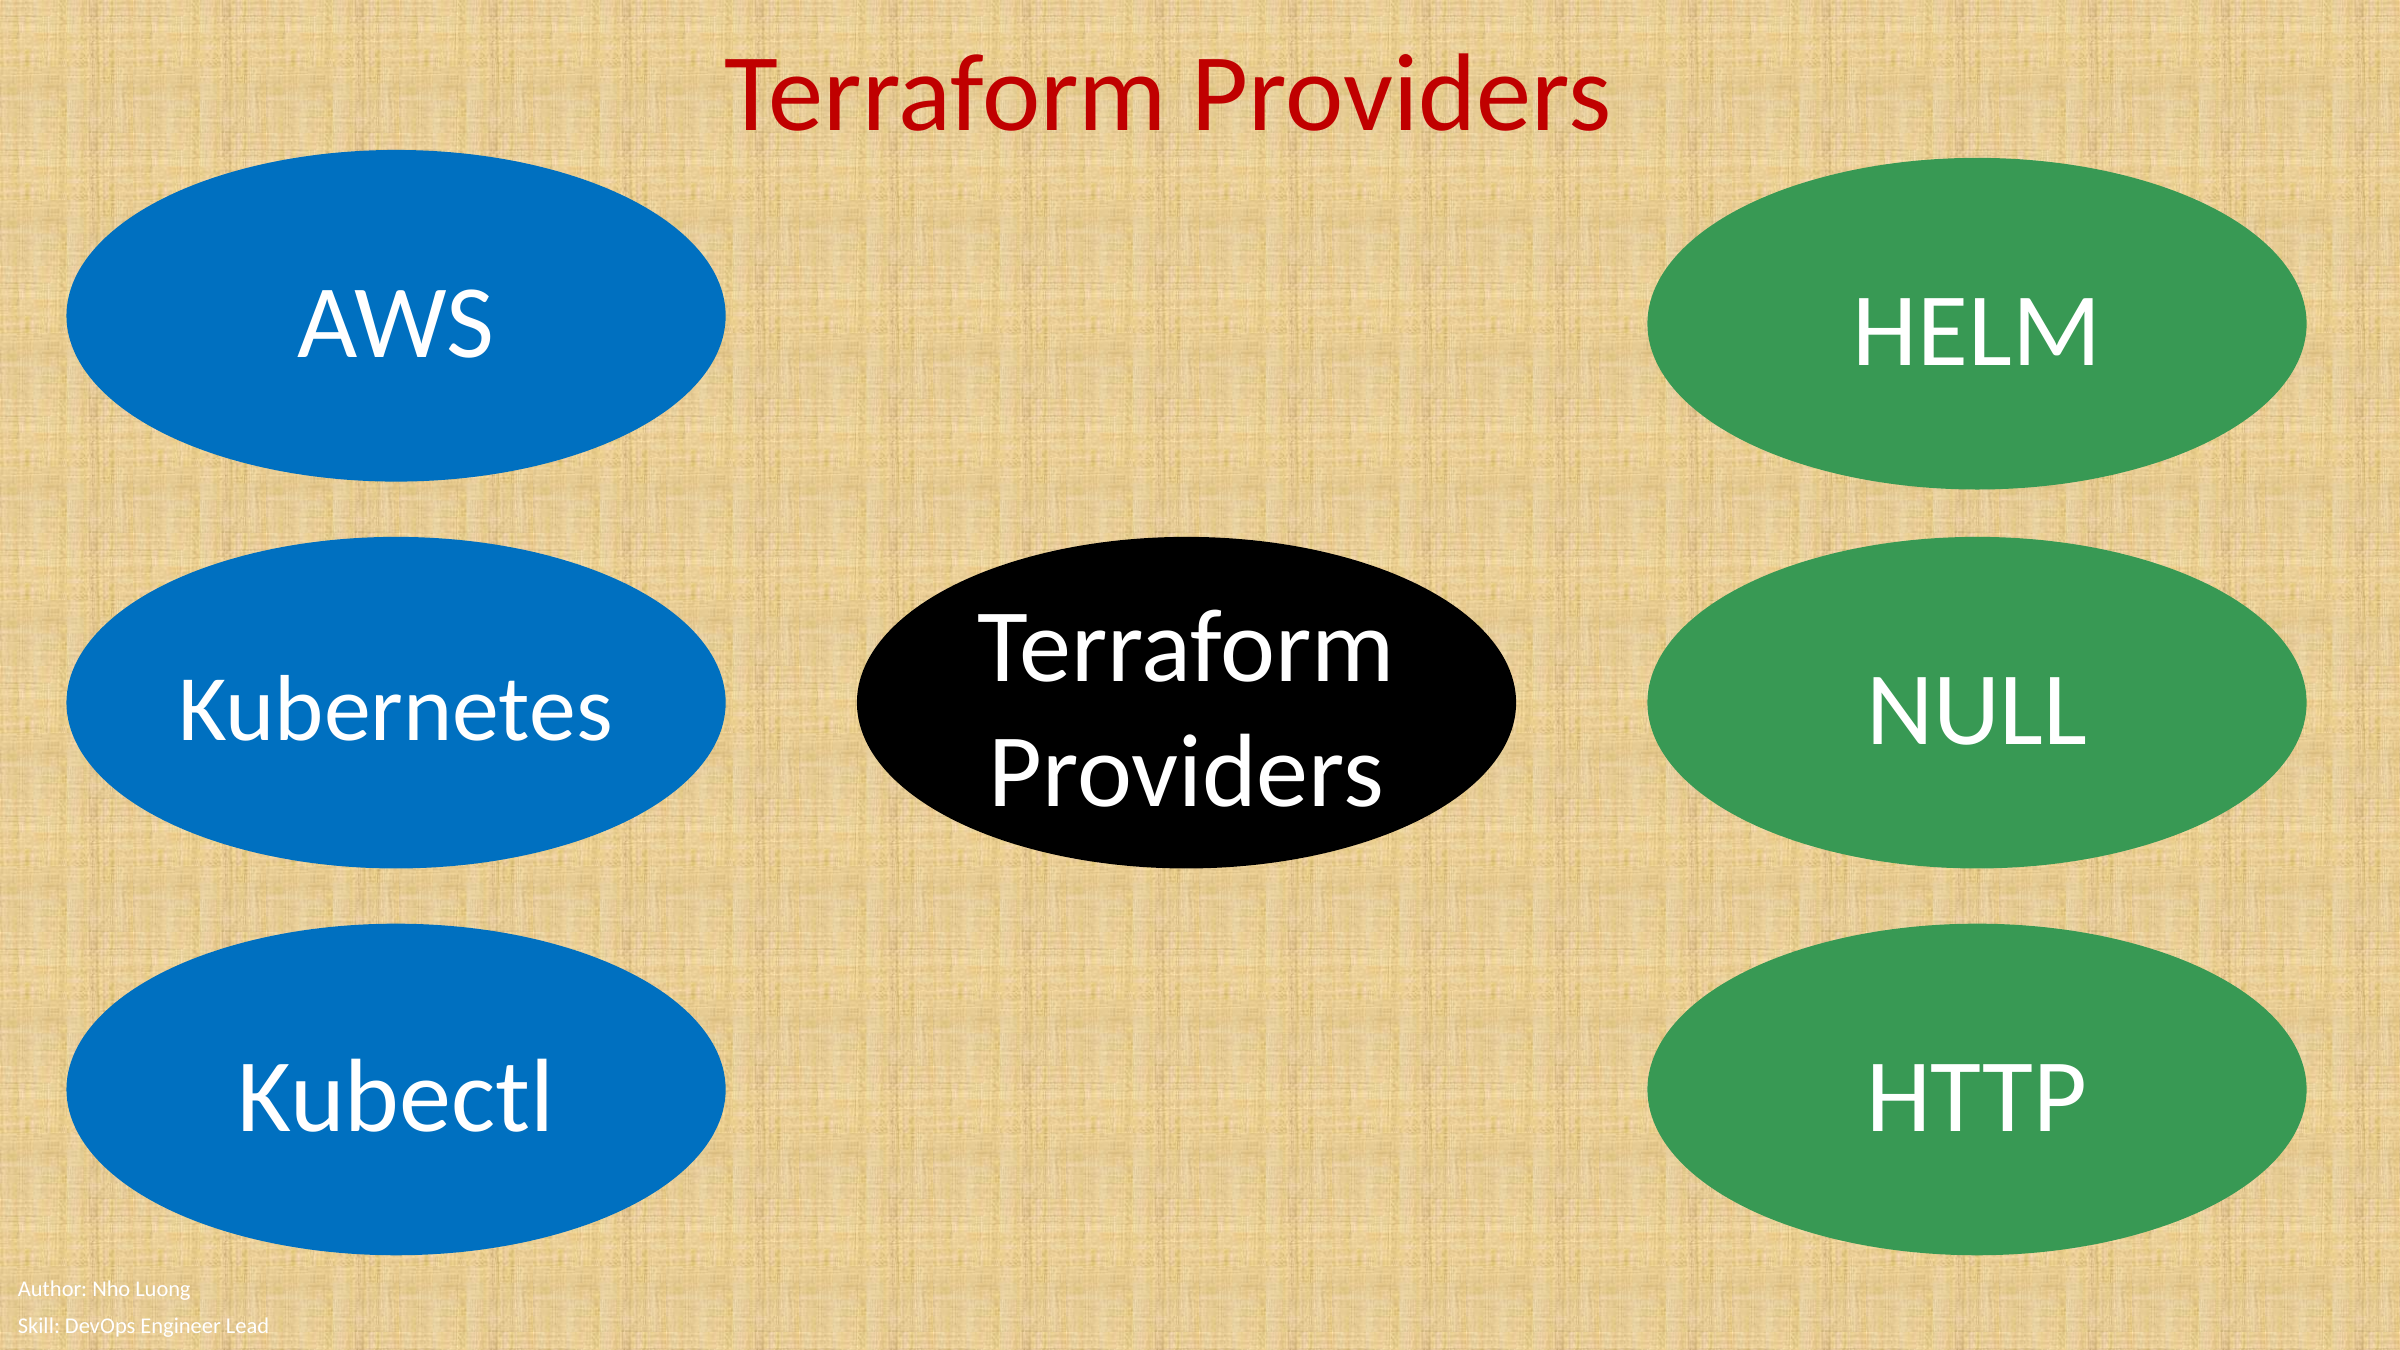

# Terraform Providers
AWS
HELM
Terraform
Providers
Kubernetes
NULL
Kubectl
HTTP
Author: Nho Luong
Skill: DevOps Engineer Lead